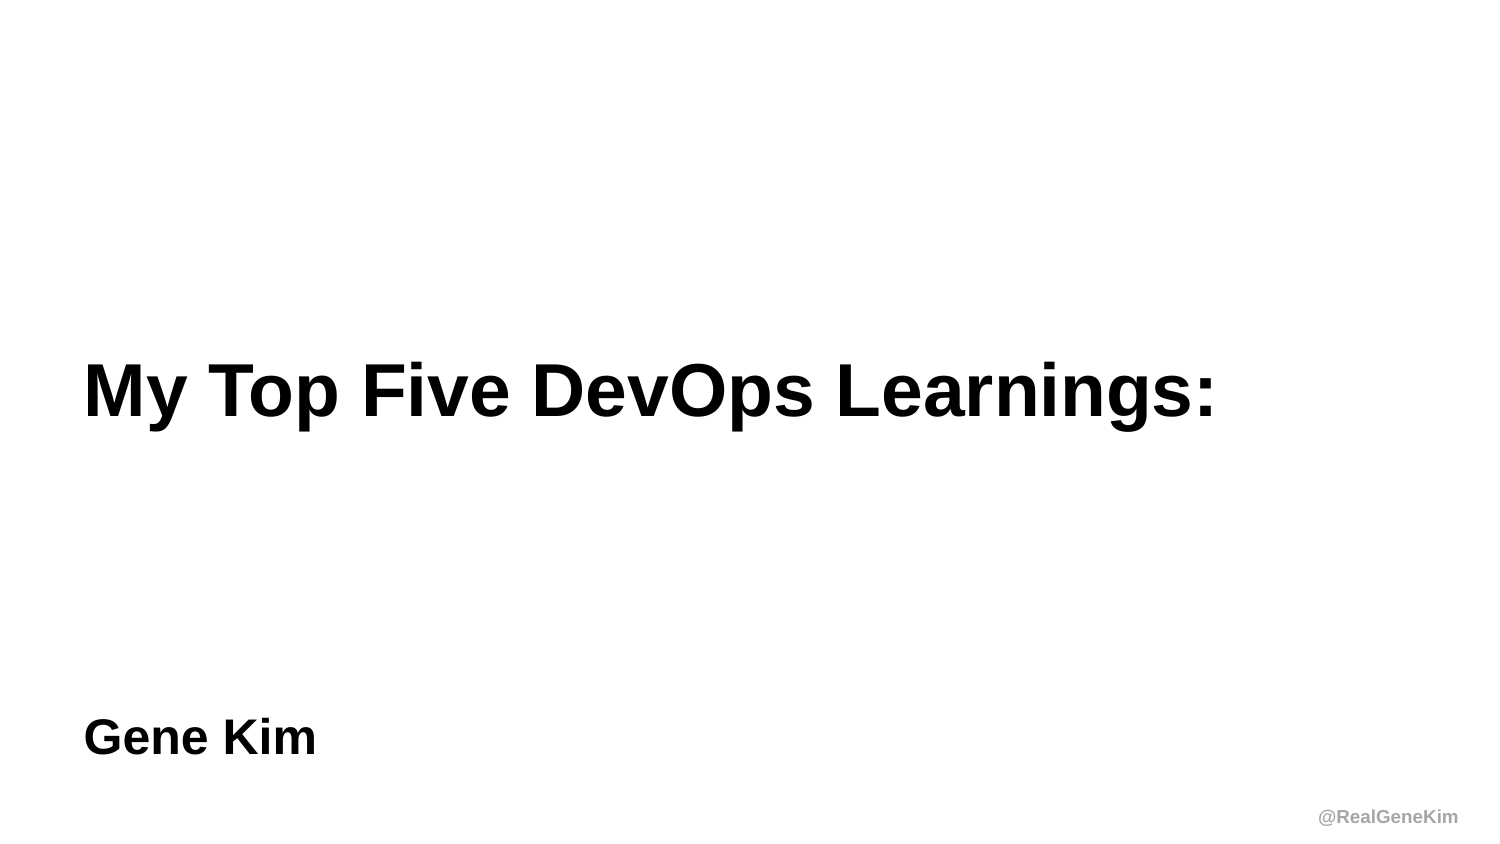

My Top Five DevOps Learnings:

Gene Kim